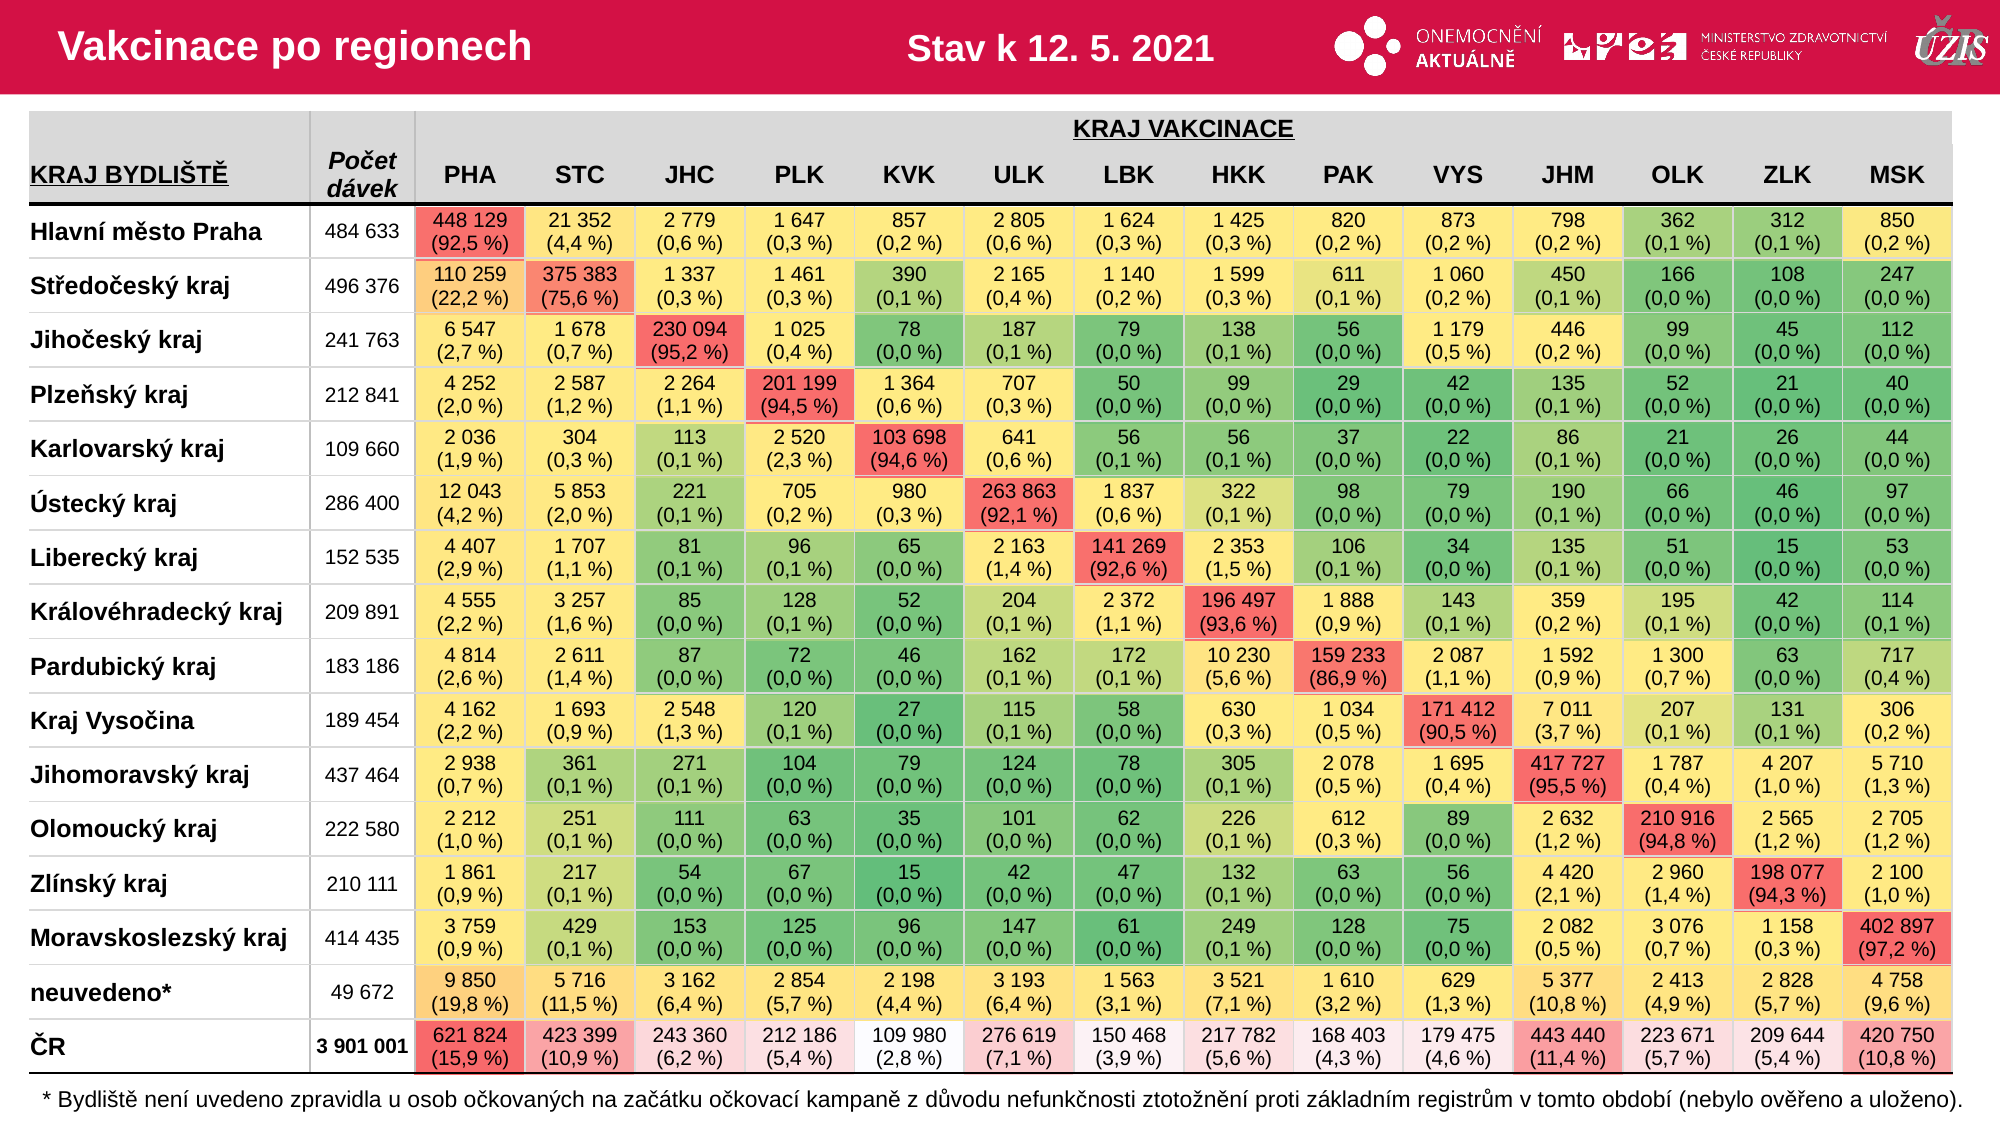

# Vakcinace po regionech
Stav k 12. 5. 2021
|  |  | KRAJ VAKCINACE |  |  |  |  |  |  |  |  |  |  |  |  |  |
| --- | --- | --- | --- | --- | --- | --- | --- | --- | --- | --- | --- | --- | --- | --- | --- |
| KRAJ BYDLIŠTĚ | Počet dávek | PHA | STC | JHC | PLK | KVK | ULK | LBK | HKK | PAK | VYS | JHM | OLK | ZLK | MSK |
| Hlavní město Praha | 484 633 | 448 129 (92,5 %) | 21 352 (4,4 %) | 2 779 (0,6 %) | 1 647 (0,3 %) | 857 (0,2 %) | 2 805 (0,6 %) | 1 624 (0,3 %) | 1 425 (0,3 %) | 820 (0,2 %) | 873 (0,2 %) | 798 (0,2 %) | 362 (0,1 %) | 312 (0,1 %) | 850 (0,2 %) |
| Středočeský kraj | 496 376 | 110 259 (22,2 %) | 375 383 (75,6 %) | 1 337 (0,3 %) | 1 461 (0,3 %) | 390 (0,1 %) | 2 165 (0,4 %) | 1 140 (0,2 %) | 1 599 (0,3 %) | 611 (0,1 %) | 1 060 (0,2 %) | 450 (0,1 %) | 166 (0,0 %) | 108 (0,0 %) | 247 (0,0 %) |
| Jihočeský kraj | 241 763 | 6 547 (2,7 %) | 1 678 (0,7 %) | 230 094 (95,2 %) | 1 025 (0,4 %) | 78 (0,0 %) | 187 (0,1 %) | 79 (0,0 %) | 138 (0,1 %) | 56 (0,0 %) | 1 179 (0,5 %) | 446 (0,2 %) | 99 (0,0 %) | 45 (0,0 %) | 112 (0,0 %) |
| Plzeňský kraj | 212 841 | 4 252 (2,0 %) | 2 587 (1,2 %) | 2 264 (1,1 %) | 201 199 (94,5 %) | 1 364 (0,6 %) | 707 (0,3 %) | 50 (0,0 %) | 99 (0,0 %) | 29 (0,0 %) | 42 (0,0 %) | 135 (0,1 %) | 52 (0,0 %) | 21 (0,0 %) | 40 (0,0 %) |
| Karlovarský kraj | 109 660 | 2 036 (1,9 %) | 304 (0,3 %) | 113 (0,1 %) | 2 520 (2,3 %) | 103 698 (94,6 %) | 641 (0,6 %) | 56 (0,1 %) | 56 (0,1 %) | 37 (0,0 %) | 22 (0,0 %) | 86 (0,1 %) | 21 (0,0 %) | 26 (0,0 %) | 44 (0,0 %) |
| Ústecký kraj | 286 400 | 12 043 (4,2 %) | 5 853 (2,0 %) | 221 (0,1 %) | 705 (0,2 %) | 980 (0,3 %) | 263 863 (92,1 %) | 1 837 (0,6 %) | 322 (0,1 %) | 98 (0,0 %) | 79 (0,0 %) | 190 (0,1 %) | 66 (0,0 %) | 46 (0,0 %) | 97 (0,0 %) |
| Liberecký kraj | 152 535 | 4 407 (2,9 %) | 1 707 (1,1 %) | 81 (0,1 %) | 96 (0,1 %) | 65 (0,0 %) | 2 163 (1,4 %) | 141 269 (92,6 %) | 2 353 (1,5 %) | 106 (0,1 %) | 34 (0,0 %) | 135 (0,1 %) | 51 (0,0 %) | 15 (0,0 %) | 53 (0,0 %) |
| Královéhradecký kraj | 209 891 | 4 555 (2,2 %) | 3 257 (1,6 %) | 85 (0,0 %) | 128 (0,1 %) | 52 (0,0 %) | 204 (0,1 %) | 2 372 (1,1 %) | 196 497 (93,6 %) | 1 888 (0,9 %) | 143 (0,1 %) | 359 (0,2 %) | 195 (0,1 %) | 42 (0,0 %) | 114 (0,1 %) |
| Pardubický kraj | 183 186 | 4 814 (2,6 %) | 2 611 (1,4 %) | 87 (0,0 %) | 72 (0,0 %) | 46 (0,0 %) | 162 (0,1 %) | 172 (0,1 %) | 10 230 (5,6 %) | 159 233 (86,9 %) | 2 087 (1,1 %) | 1 592 (0,9 %) | 1 300 (0,7 %) | 63 (0,0 %) | 717 (0,4 %) |
| Kraj Vysočina | 189 454 | 4 162 (2,2 %) | 1 693 (0,9 %) | 2 548 (1,3 %) | 120 (0,1 %) | 27 (0,0 %) | 115 (0,1 %) | 58 (0,0 %) | 630 (0,3 %) | 1 034 (0,5 %) | 171 412 (90,5 %) | 7 011 (3,7 %) | 207 (0,1 %) | 131 (0,1 %) | 306 (0,2 %) |
| Jihomoravský kraj | 437 464 | 2 938 (0,7 %) | 361 (0,1 %) | 271 (0,1 %) | 104 (0,0 %) | 79 (0,0 %) | 124 (0,0 %) | 78 (0,0 %) | 305 (0,1 %) | 2 078 (0,5 %) | 1 695 (0,4 %) | 417 727 (95,5 %) | 1 787 (0,4 %) | 4 207 (1,0 %) | 5 710 (1,3 %) |
| Olomoucký kraj | 222 580 | 2 212 (1,0 %) | 251 (0,1 %) | 111 (0,0 %) | 63 (0,0 %) | 35 (0,0 %) | 101 (0,0 %) | 62 (0,0 %) | 226 (0,1 %) | 612 (0,3 %) | 89 (0,0 %) | 2 632 (1,2 %) | 210 916 (94,8 %) | 2 565 (1,2 %) | 2 705 (1,2 %) |
| Zlínský kraj | 210 111 | 1 861 (0,9 %) | 217 (0,1 %) | 54 (0,0 %) | 67 (0,0 %) | 15 (0,0 %) | 42 (0,0 %) | 47 (0,0 %) | 132 (0,1 %) | 63 (0,0 %) | 56 (0,0 %) | 4 420 (2,1 %) | 2 960 (1,4 %) | 198 077 (94,3 %) | 2 100 (1,0 %) |
| Moravskoslezský kraj | 414 435 | 3 759 (0,9 %) | 429 (0,1 %) | 153 (0,0 %) | 125 (0,0 %) | 96 (0,0 %) | 147 (0,0 %) | 61 (0,0 %) | 249 (0,1 %) | 128 (0,0 %) | 75 (0,0 %) | 2 082 (0,5 %) | 3 076 (0,7 %) | 1 158 (0,3 %) | 402 897 (97,2 %) |
| neuvedeno\* | 49 672 | 9 850 (19,8 %) | 5 716 (11,5 %) | 3 162 (6,4 %) | 2 854 (5,7 %) | 2 198 (4,4 %) | 3 193 (6,4 %) | 1 563 (3,1 %) | 3 521 (7,1 %) | 1 610 (3,2 %) | 629 (1,3 %) | 5 377 (10,8 %) | 2 413 (4,9 %) | 2 828 (5,7 %) | 4 758 (9,6 %) |
| ČR | 3 901 001 | 621 824 (15,9 %) | 423 399 (10,9 %) | 243 360 (6,2 %) | 212 186 (5,4 %) | 109 980 (2,8 %) | 276 619 (7,1 %) | 150 468 (3,9 %) | 217 782 (5,6 %) | 168 403 (4,3 %) | 179 475 (4,6 %) | 443 440 (11,4 %) | 223 671 (5,7 %) | 209 644 (5,4 %) | 420 750 (10,8 %) |
|  |  |  |  |  |  |  |  |  |  |  |  |  |  |
| --- | --- | --- | --- | --- | --- | --- | --- | --- | --- | --- | --- | --- | --- |
|  |  |  |  |  |  |  |  |  |  |  |  |  |  |
|  |  |  |  |  |  |  |  |  |  |  |  |  |  |
|  |  |  |  |  |  |  |  |  |  |  |  |  |  |
|  |  |  |  |  |  |  |  |  |  |  |  |  |  |
|  |  |  |  |  |  |  |  |  |  |  |  |  |  |
|  |  |  |  |  |  |  |  |  |  |  |  |  |  |
|  |  |  |  |  |  |  |  |  |  |  |  |  |  |
|  |  |  |  |  |  |  |  |  |  |  |  |  |  |
|  |  |  |  |  |  |  |  |  |  |  |  |  |  |
|  |  |  |  |  |  |  |  |  |  |  |  |  |  |
|  |  |  |  |  |  |  |  |  |  |  |  |  |  |
|  |  |  |  |  |  |  |  |  |  |  |  |  |  |
|  |  |  |  |  |  |  |  |  |  |  |  |  |  |
|  |  |  |  |  |  |  |  |  |  |  |  |  |  |
|  |  |  |  |  |  |  |  |  |  |  |  |  |  |
* Bydliště není uvedeno zpravidla u osob očkovaných na začátku očkovací kampaně z důvodu nefunkčnosti ztotožnění proti základním registrům v tomto období (nebylo ověřeno a uloženo).